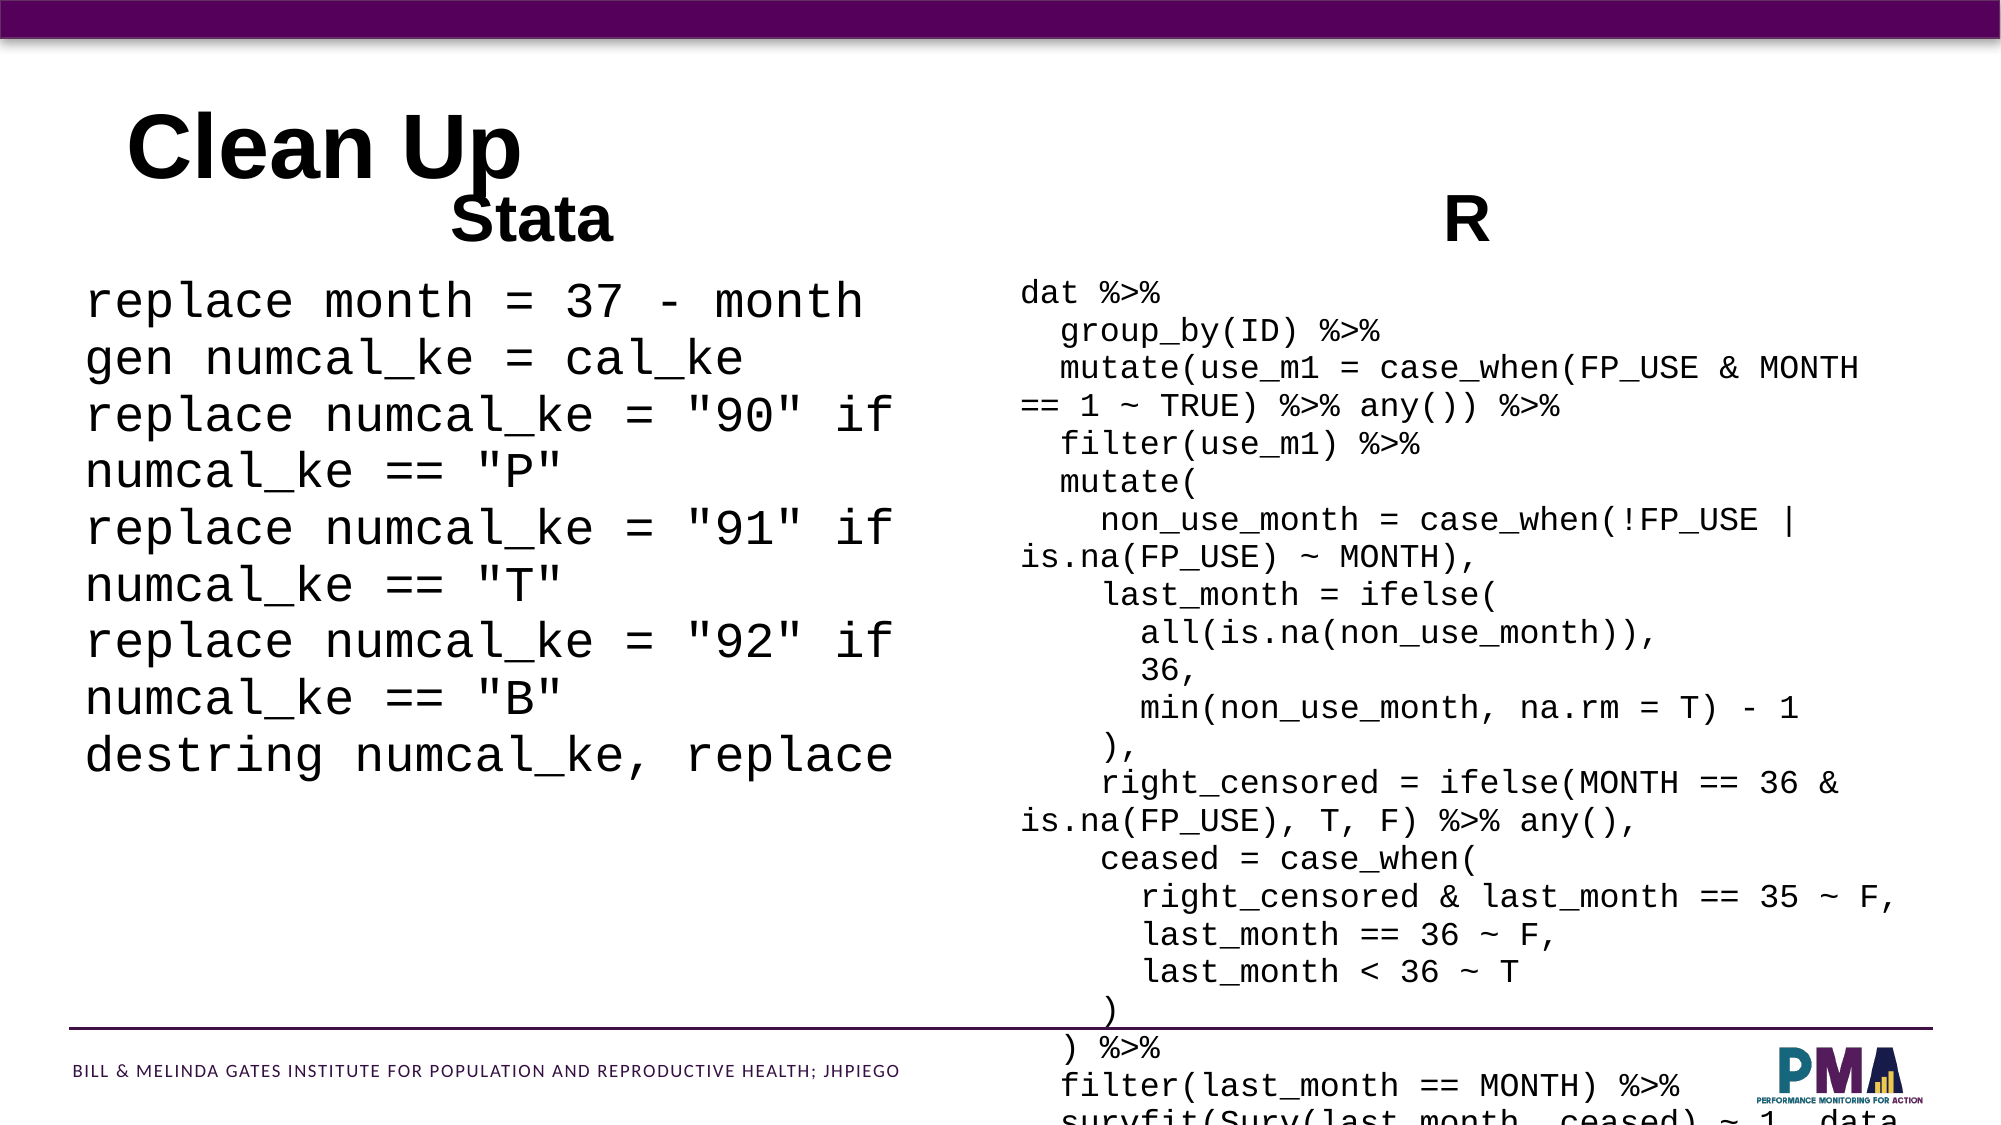

# Clean Up
| Stata | R |
| --- | --- |
| replace month = 37 - month gen numcal\_ke = cal\_ke replace numcal\_ke = "90" if numcal\_ke == "P" replace numcal\_ke = "91" if numcal\_ke == "T" replace numcal\_ke = "92" if numcal\_ke == "B" destring numcal\_ke, replace | dat %>% group\_by(ID) %>% mutate(use\_m1 = case\_when(FP\_USE & MONTH == 1 ~ TRUE) %>% any()) %>% filter(use\_m1) %>% mutate( non\_use\_month = case\_when(!FP\_USE | is.na(FP\_USE) ~ MONTH), last\_month = ifelse( all(is.na(non\_use\_month)), 36, min(non\_use\_month, na.rm = T) - 1 ), right\_censored = ifelse(MONTH == 36 & is.na(FP\_USE), T, F) %>% any(), ceased = case\_when( right\_censored & last\_month == 35 ~ F, last\_month == 36 ~ F, last\_month < 36 ~ T ) ) %>% filter(last\_month == MONTH) %>% survfit(Surv(last\_month, ceased) ~ 1, data = .) |